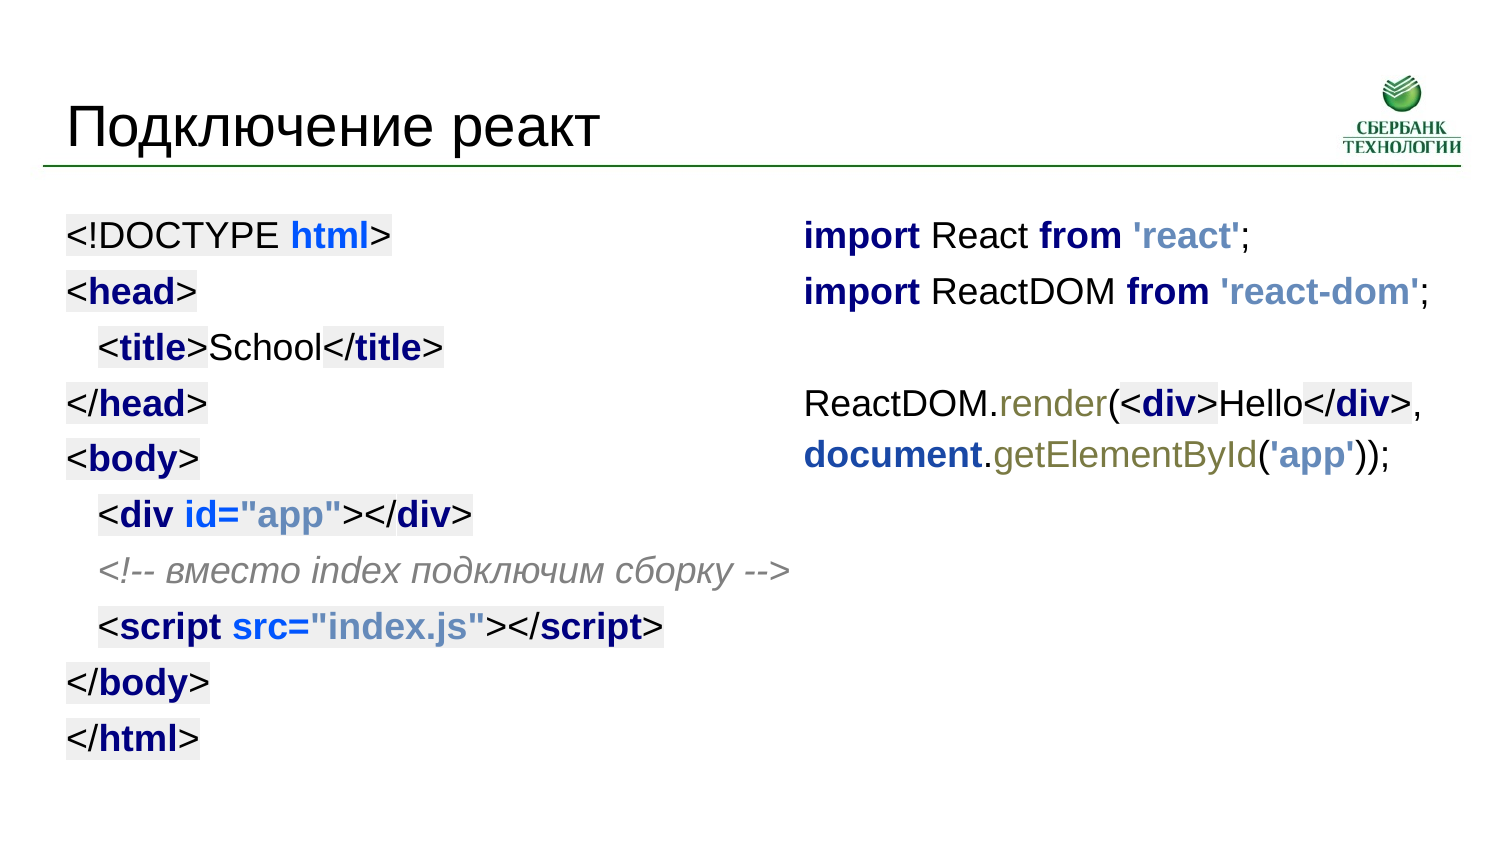

# Подключение реакт
<!DOCTYPE html>
<head>
   <title>School</title>
</head>
<body>
   <div id="app"></div>
   <!-- вместо index подключим сборку -->
   <script src="index.js"></script>
</body>
</html>

import React from 'react';
import ReactDOM from 'react-dom';

ReactDOM.render(<div>Hello</div>, document.getElementById('app'));